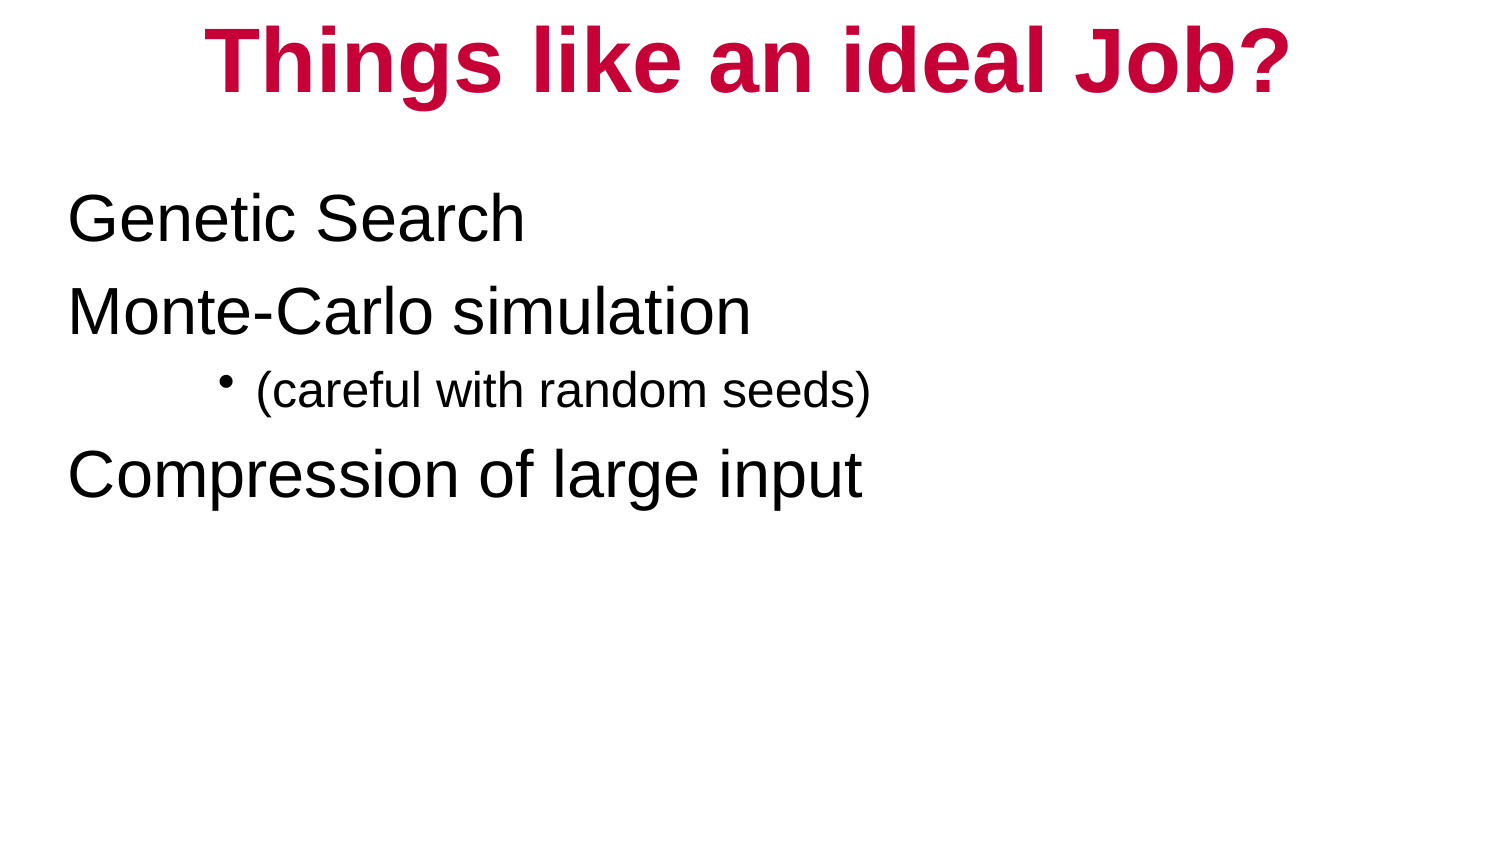

# Things like an ideal Job?
Genetic Search
Monte-Carlo simulation
(careful with random seeds)
Compression of large input